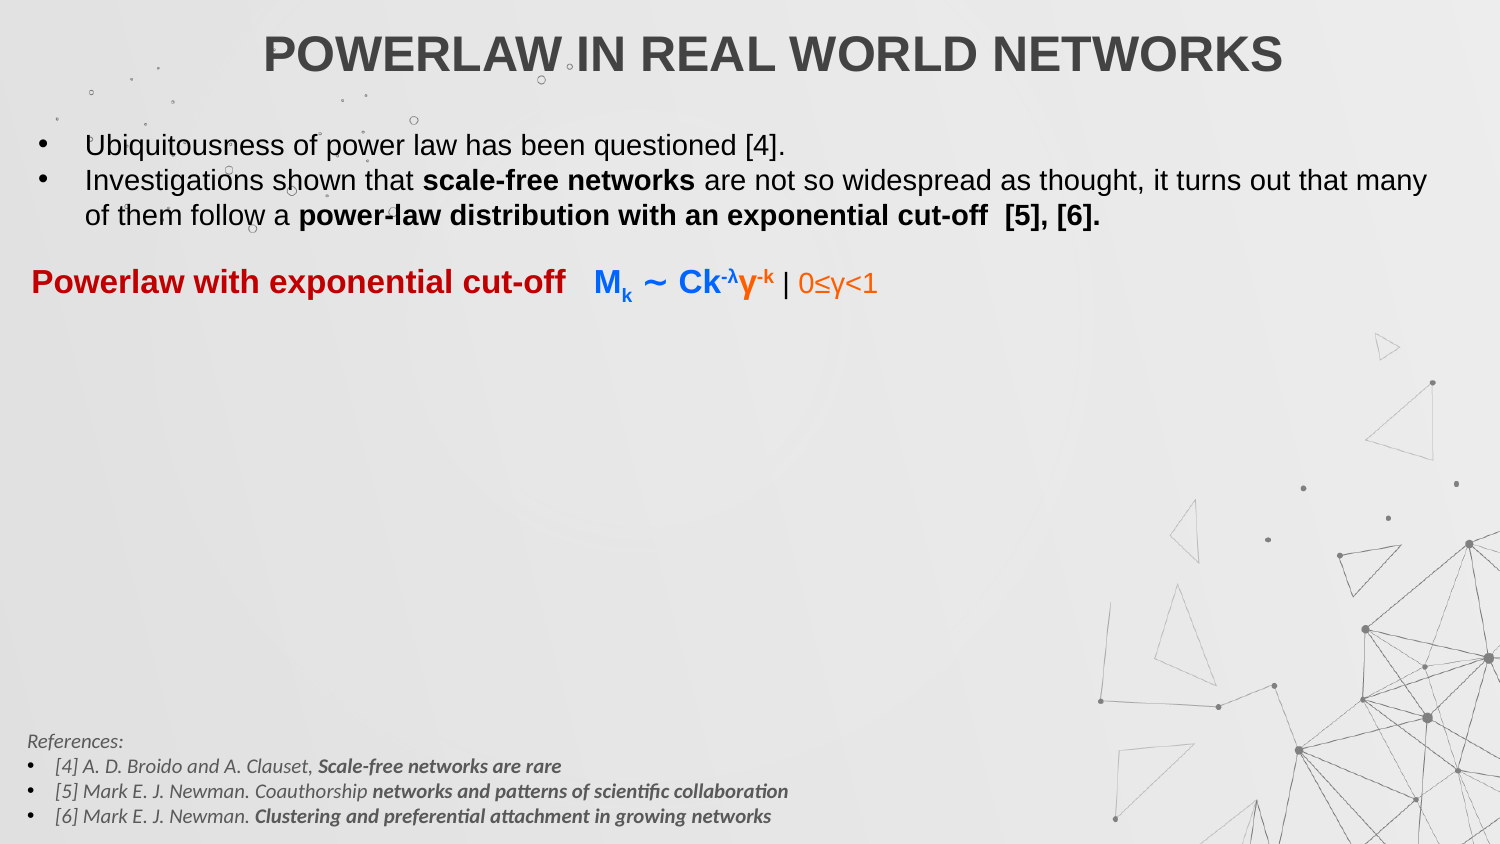

POWERLAW IN REAL WORLD NETWORKS
Ubiquitousness of power law has been questioned [4].
Investigations shown that scale-free networks are not so widespread as thought, it turns out that many of them follow a power-law distribution with an exponential cut-off  [5], [6].
Powerlaw with exponential cut-off   Mk ∼ Ck-λγ-k | 0≤γ<1​
References:
[4] A. D. Broido and A. Clauset, Scale-free networks are rare
[5] Mark E. J. Newman. Coauthorship networks and patterns of scientific collaboration
[6] Mark E. J. Newman. Clustering and preferential attachment in growing networks